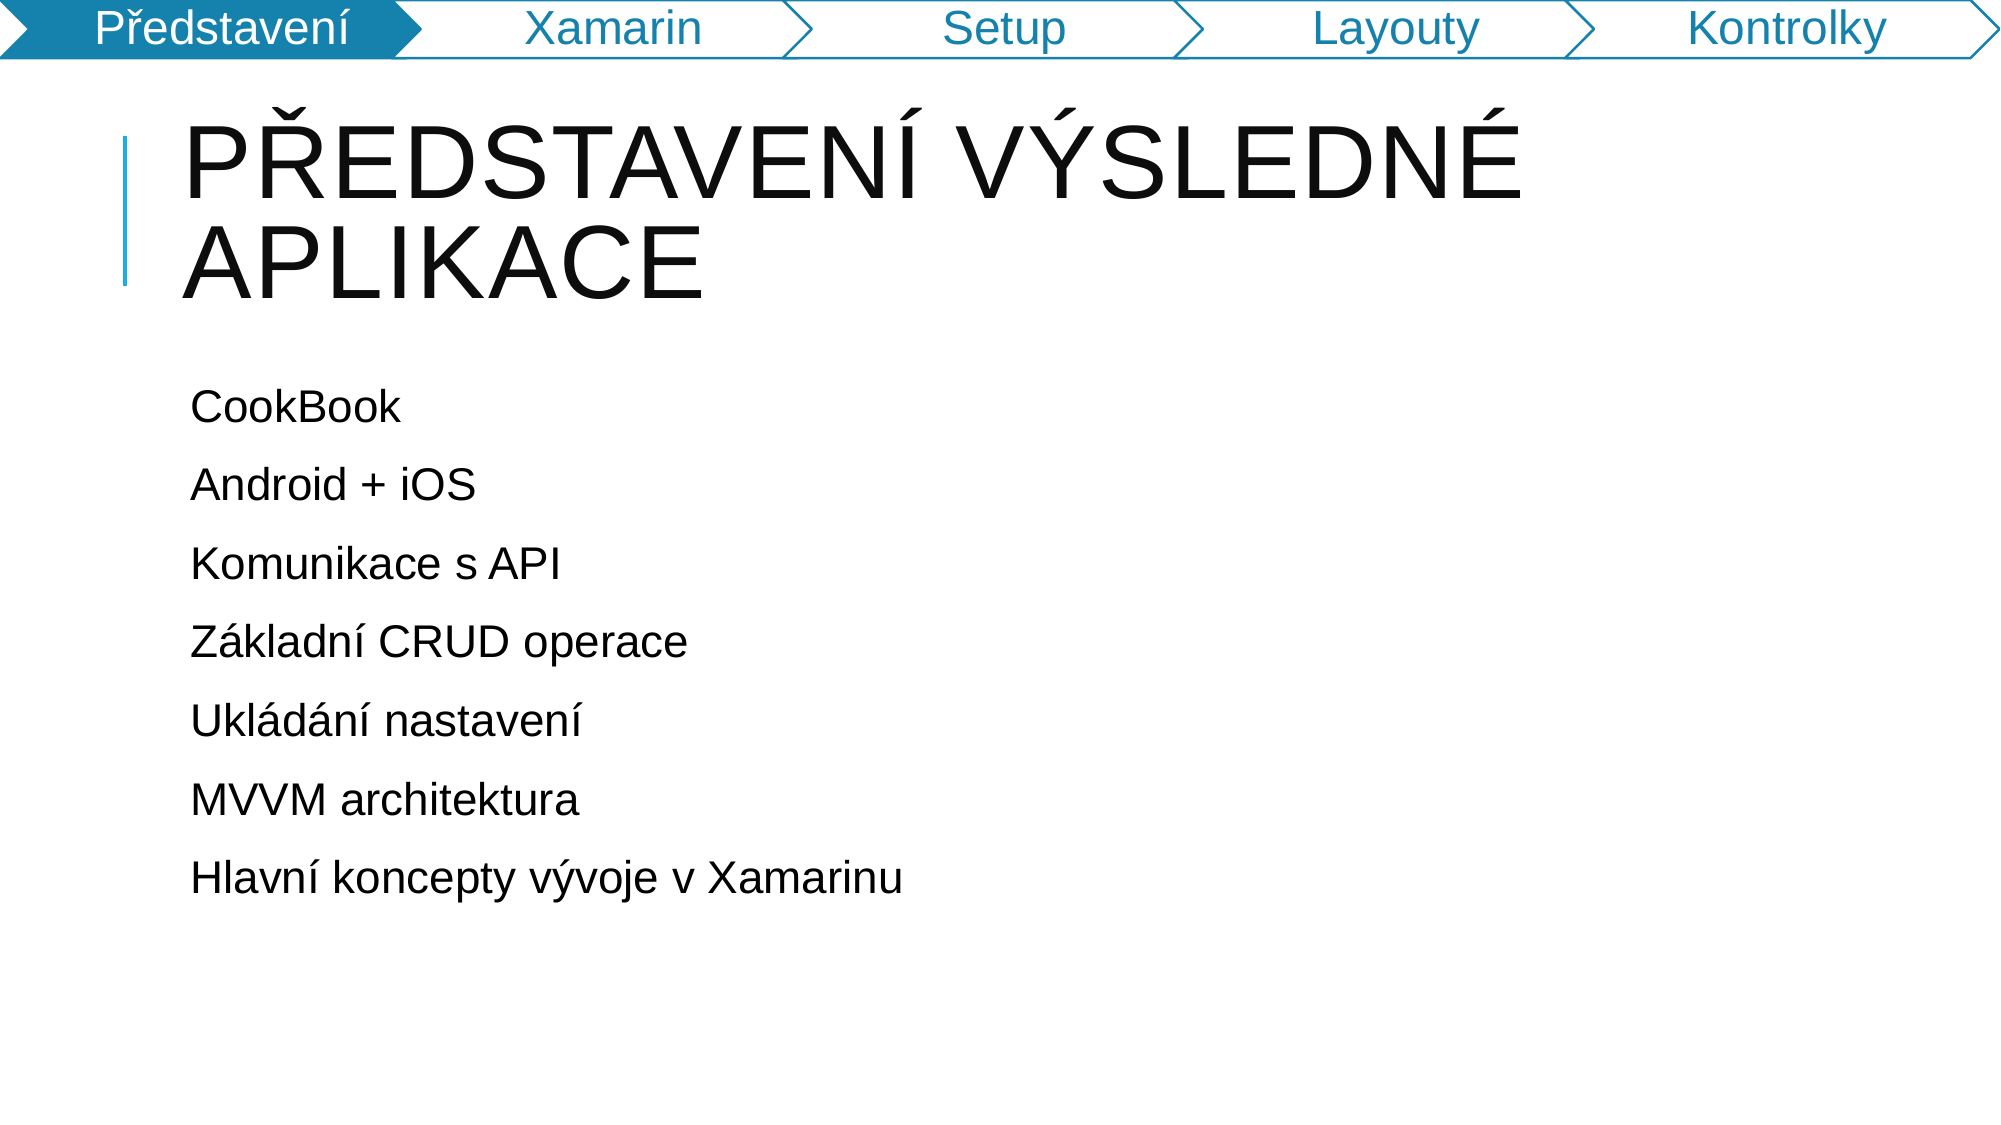

Představení
Xamarin
Setup
Layouty
Kontrolky
# Představení výsledné aplikace
CookBook
Android + iOS
Komunikace s API
Základní CRUD operace
Ukládání nastavení
MVVM architektura
Hlavní koncepty vývoje v Xamarinu